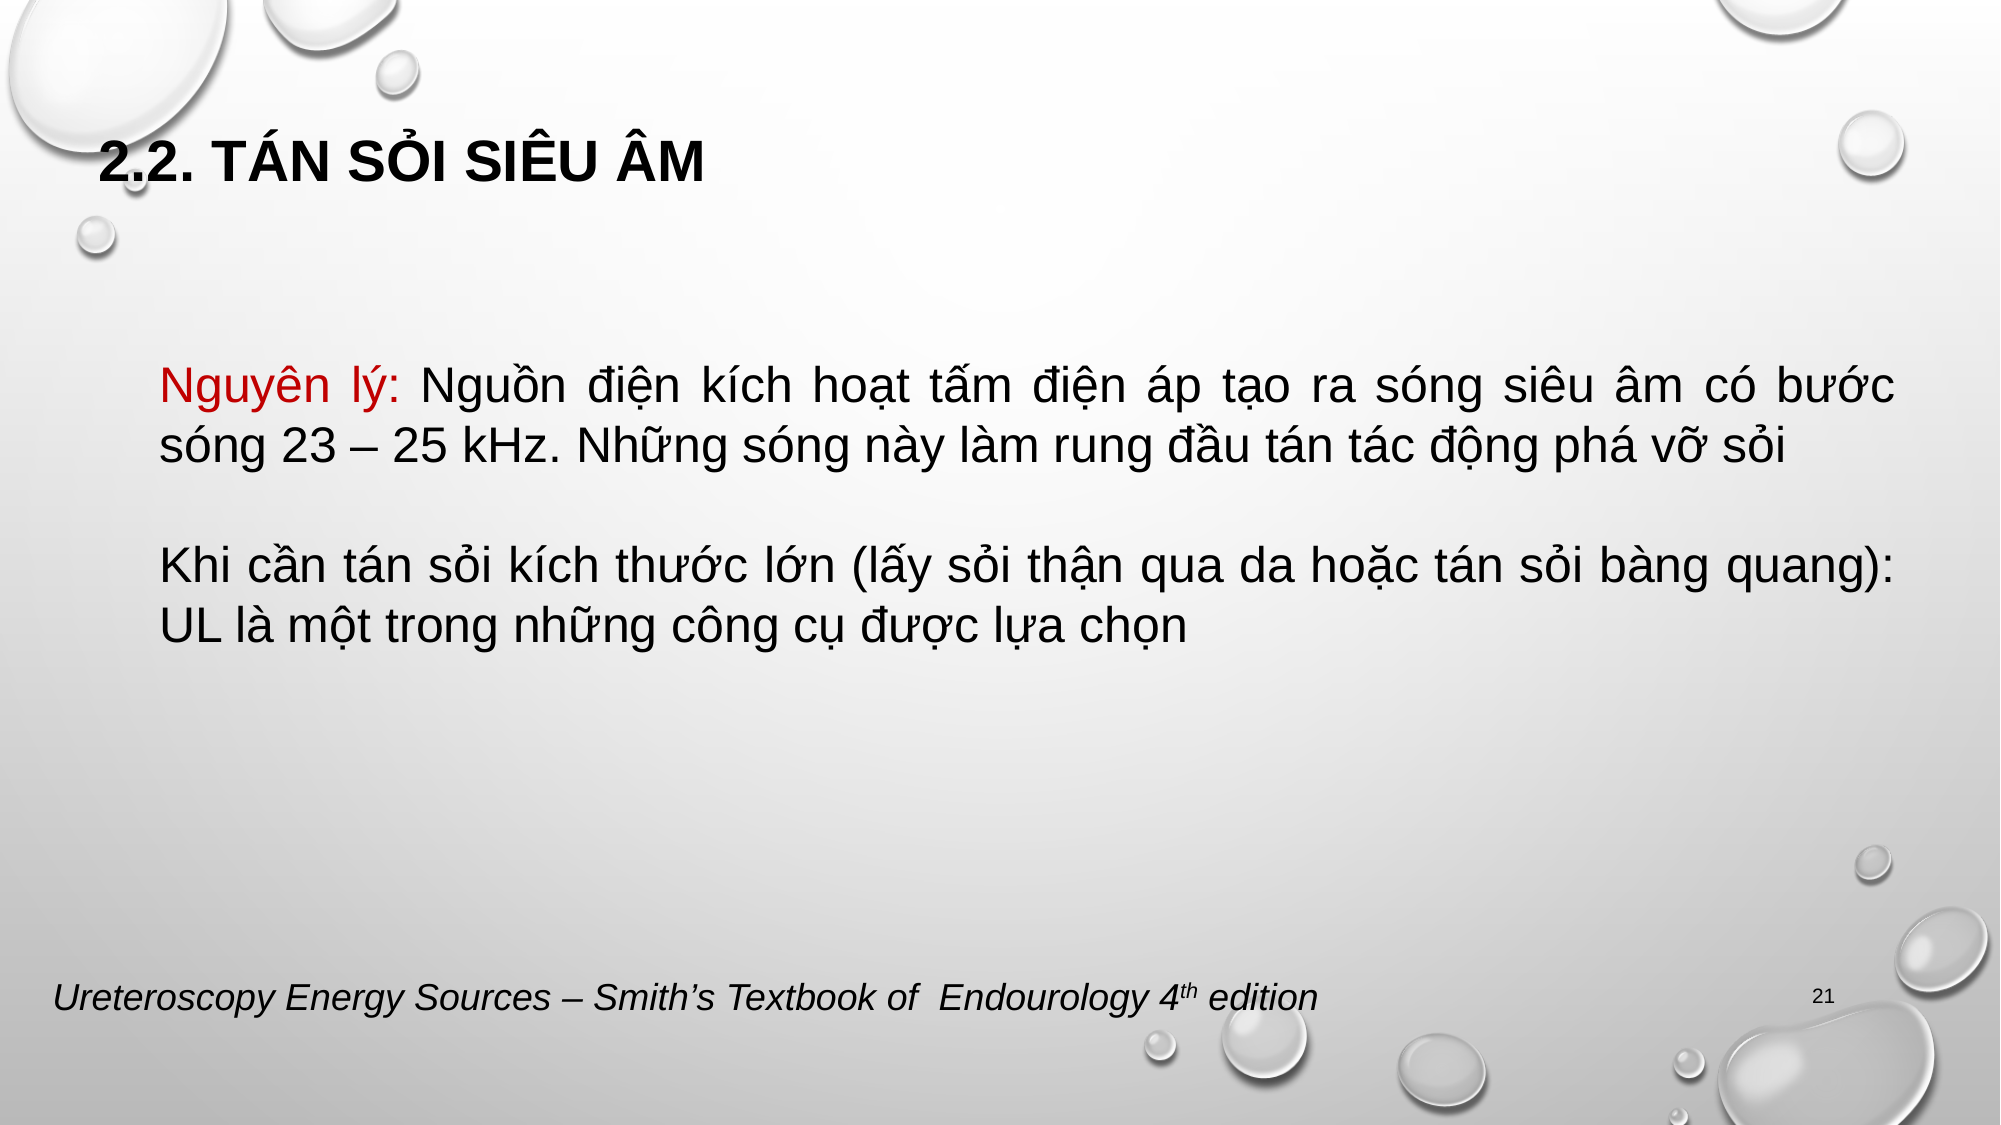

# 2.2. Tán sỏi siêu âm
Nguyên lý: Nguồn điện kích hoạt tấm điện áp tạo ra sóng siêu âm có bước sóng 23 – 25 kHz. Những sóng này làm rung đầu tán tác động phá vỡ sỏi

Khi cần tán sỏi kích thước lớn (lấy sỏi thận qua da hoặc tán sỏi bàng quang): UL là một trong những công cụ được lựa chọn
Ureteroscopy Energy Sources – Smith’s Textbook of  Endourology 4th edition

21